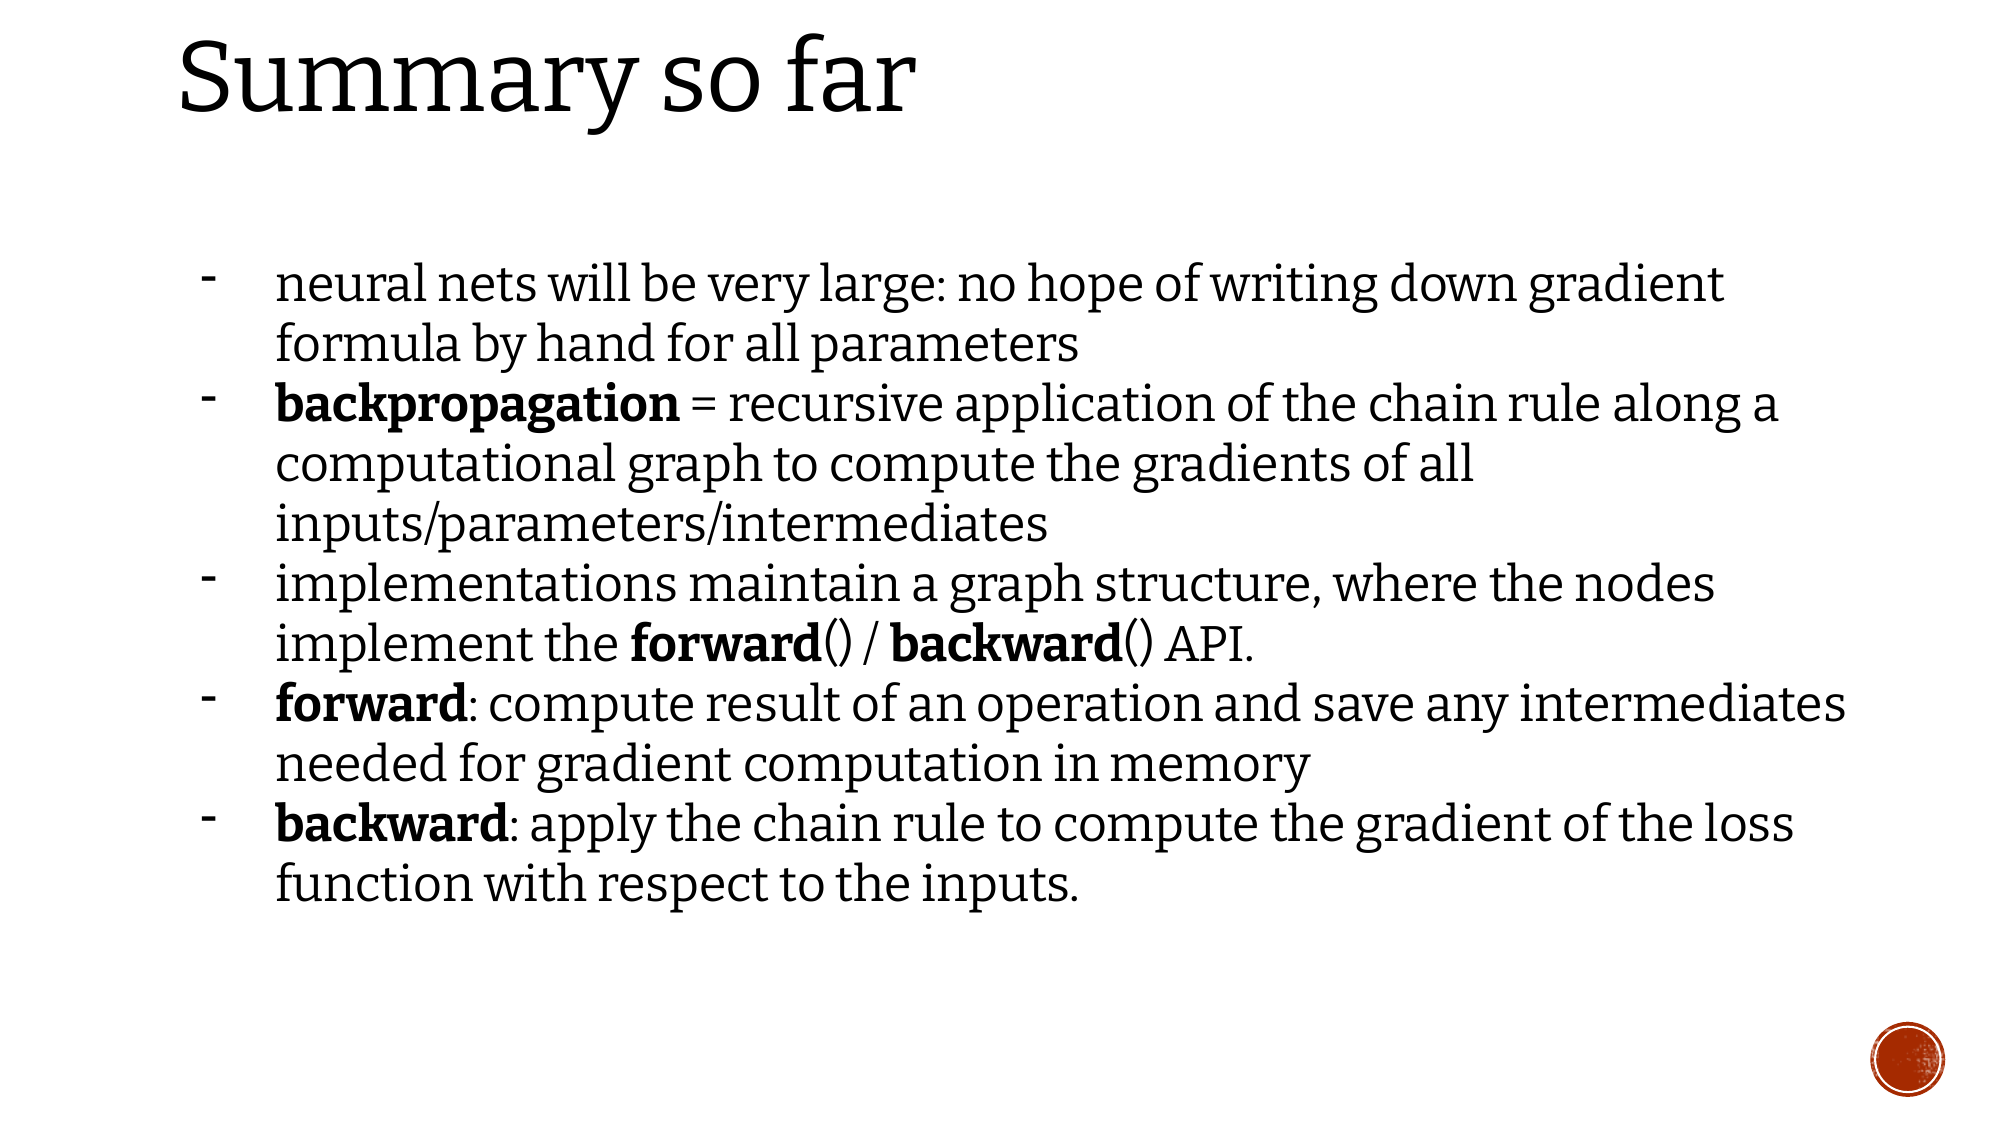

Summary so far

neural nets will be very large: no hope of writing down gradient formula by hand for all parameters
backpropagation = recursive application of the chain rule along a computational graph to compute the gradients of all inputs/parameters/intermediates
implementations maintain a graph structure, where the nodes implement the forward() / backward() API.
forward: compute result of an operation and save any intermediates needed for gradient computation in memory
backward: apply the chain rule to compute the gradient of the loss function with respect to the inputs.

55